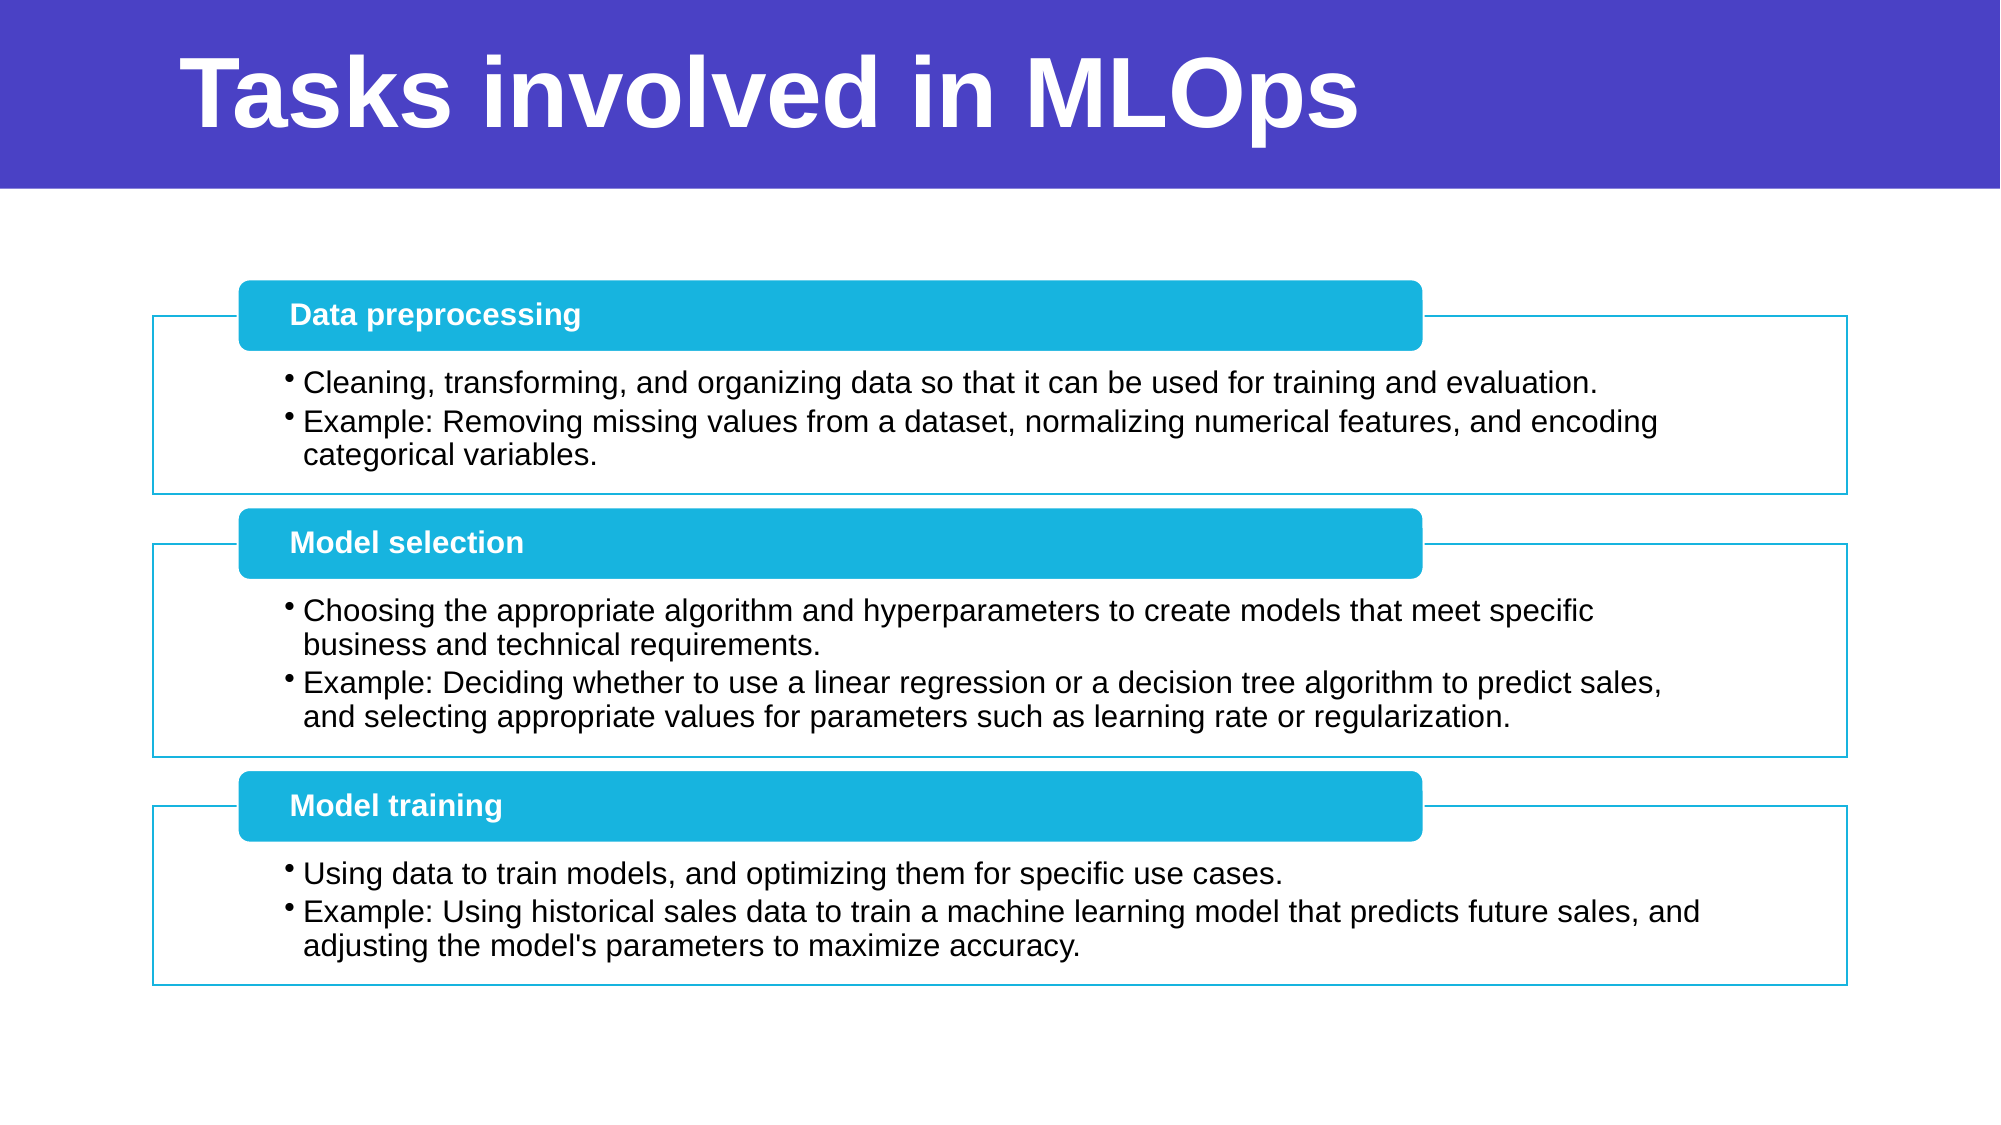

# Tasks involved in MLOps
Cleaning, transforming, and organizing data so that it can be used for training and evaluation.
Example: Removing missing values from a dataset, normalizing numerical features, and encoding categorical variables.
Data preprocessing
Choosing the appropriate algorithm and hyperparameters to create models that meet specific business and technical requirements.
Example: Deciding whether to use a linear regression or a decision tree algorithm to predict sales, and selecting appropriate values for parameters such as learning rate or regularization.
Model selection
Using data to train models, and optimizing them for specific use cases.
Example: Using historical sales data to train a machine learning model that predicts future sales, and adjusting the model's parameters to maximize accuracy.
Model training